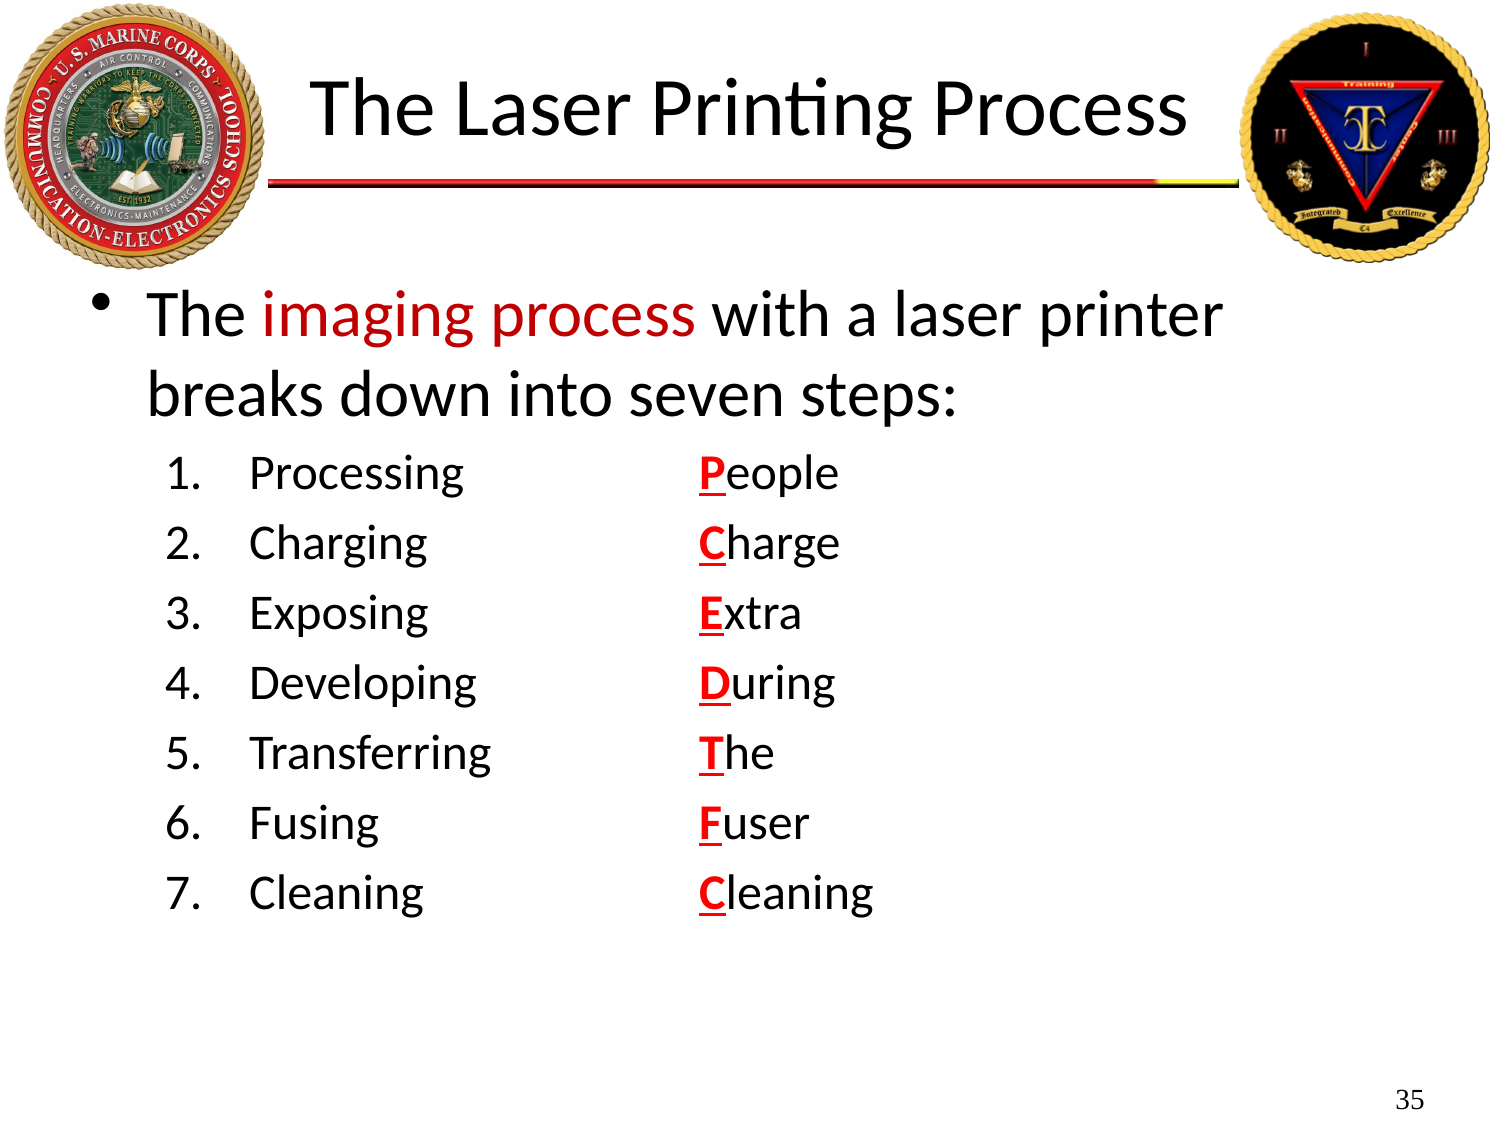

# The Laser Printing Process
The imaging process with a laser printer breaks down into seven steps:
Processing		People
Charging		Charge
Exposing		Extra
Developing		During
Transferring		The
Fusing			Fuser
Cleaning		Cleaning